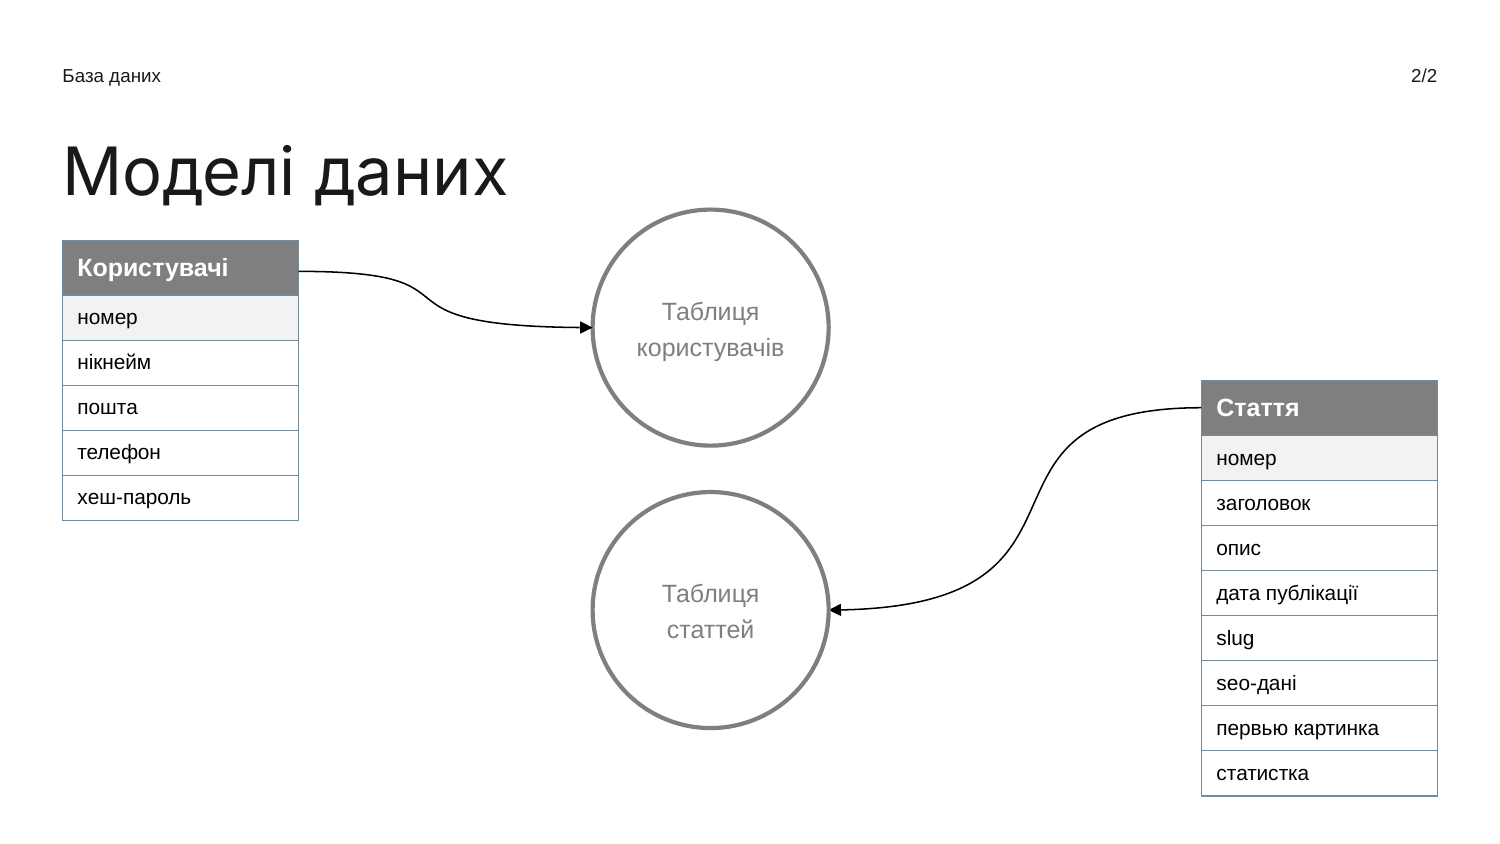

База даних
2/2
Моделі даних

Таблиця
користувачів
| Користувачі |
| --- |
| номер |
| нікнейм |
| пошта |
| телефон |
| хеш-пароль |
| Стаття |
| --- |
| номер |
| заголовок |
| опис |
| дата публікації |
| slug |
| seo-дані |
| первью картинка |
| статистка |

Таблиця
статтей